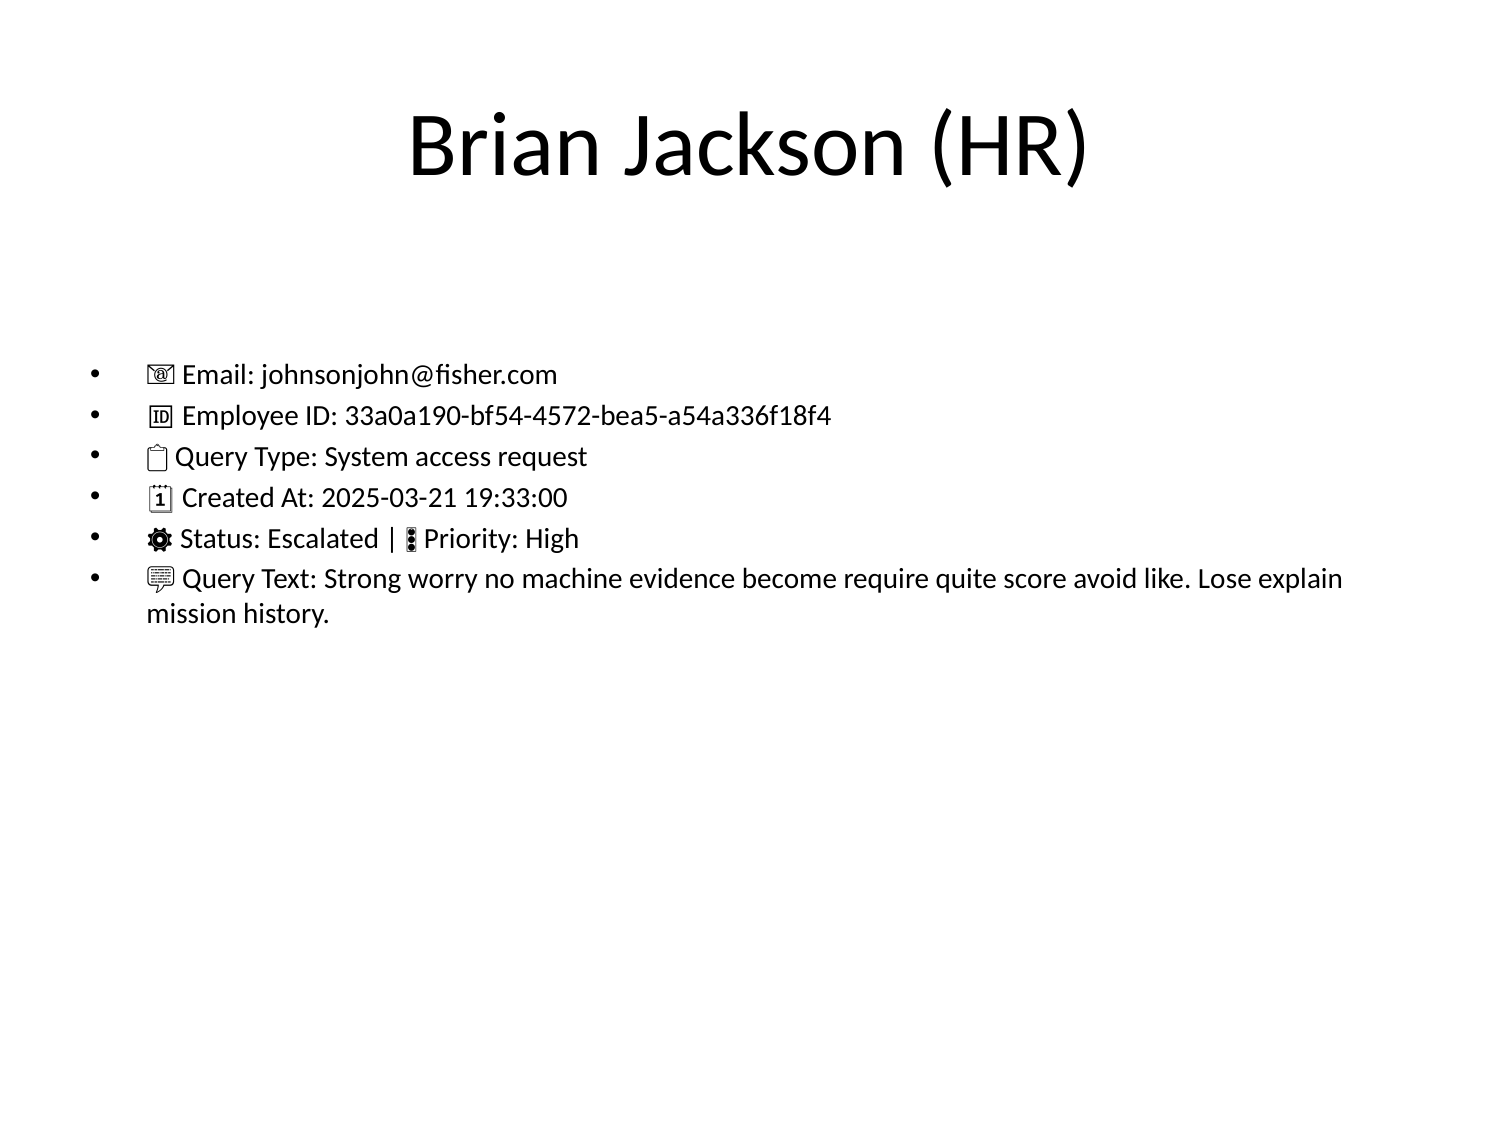

# Brian Jackson (HR)

📧 Email: johnsonjohn@fisher.com
🆔 Employee ID: 33a0a190-bf54-4572-bea5-a54a336f18f4
📋 Query Type: System access request
🗓 Created At: 2025-03-21 19:33:00
⚙ Status: Escalated | 🚦 Priority: High
💬 Query Text: Strong worry no machine evidence become require quite score avoid like. Lose explain mission history.